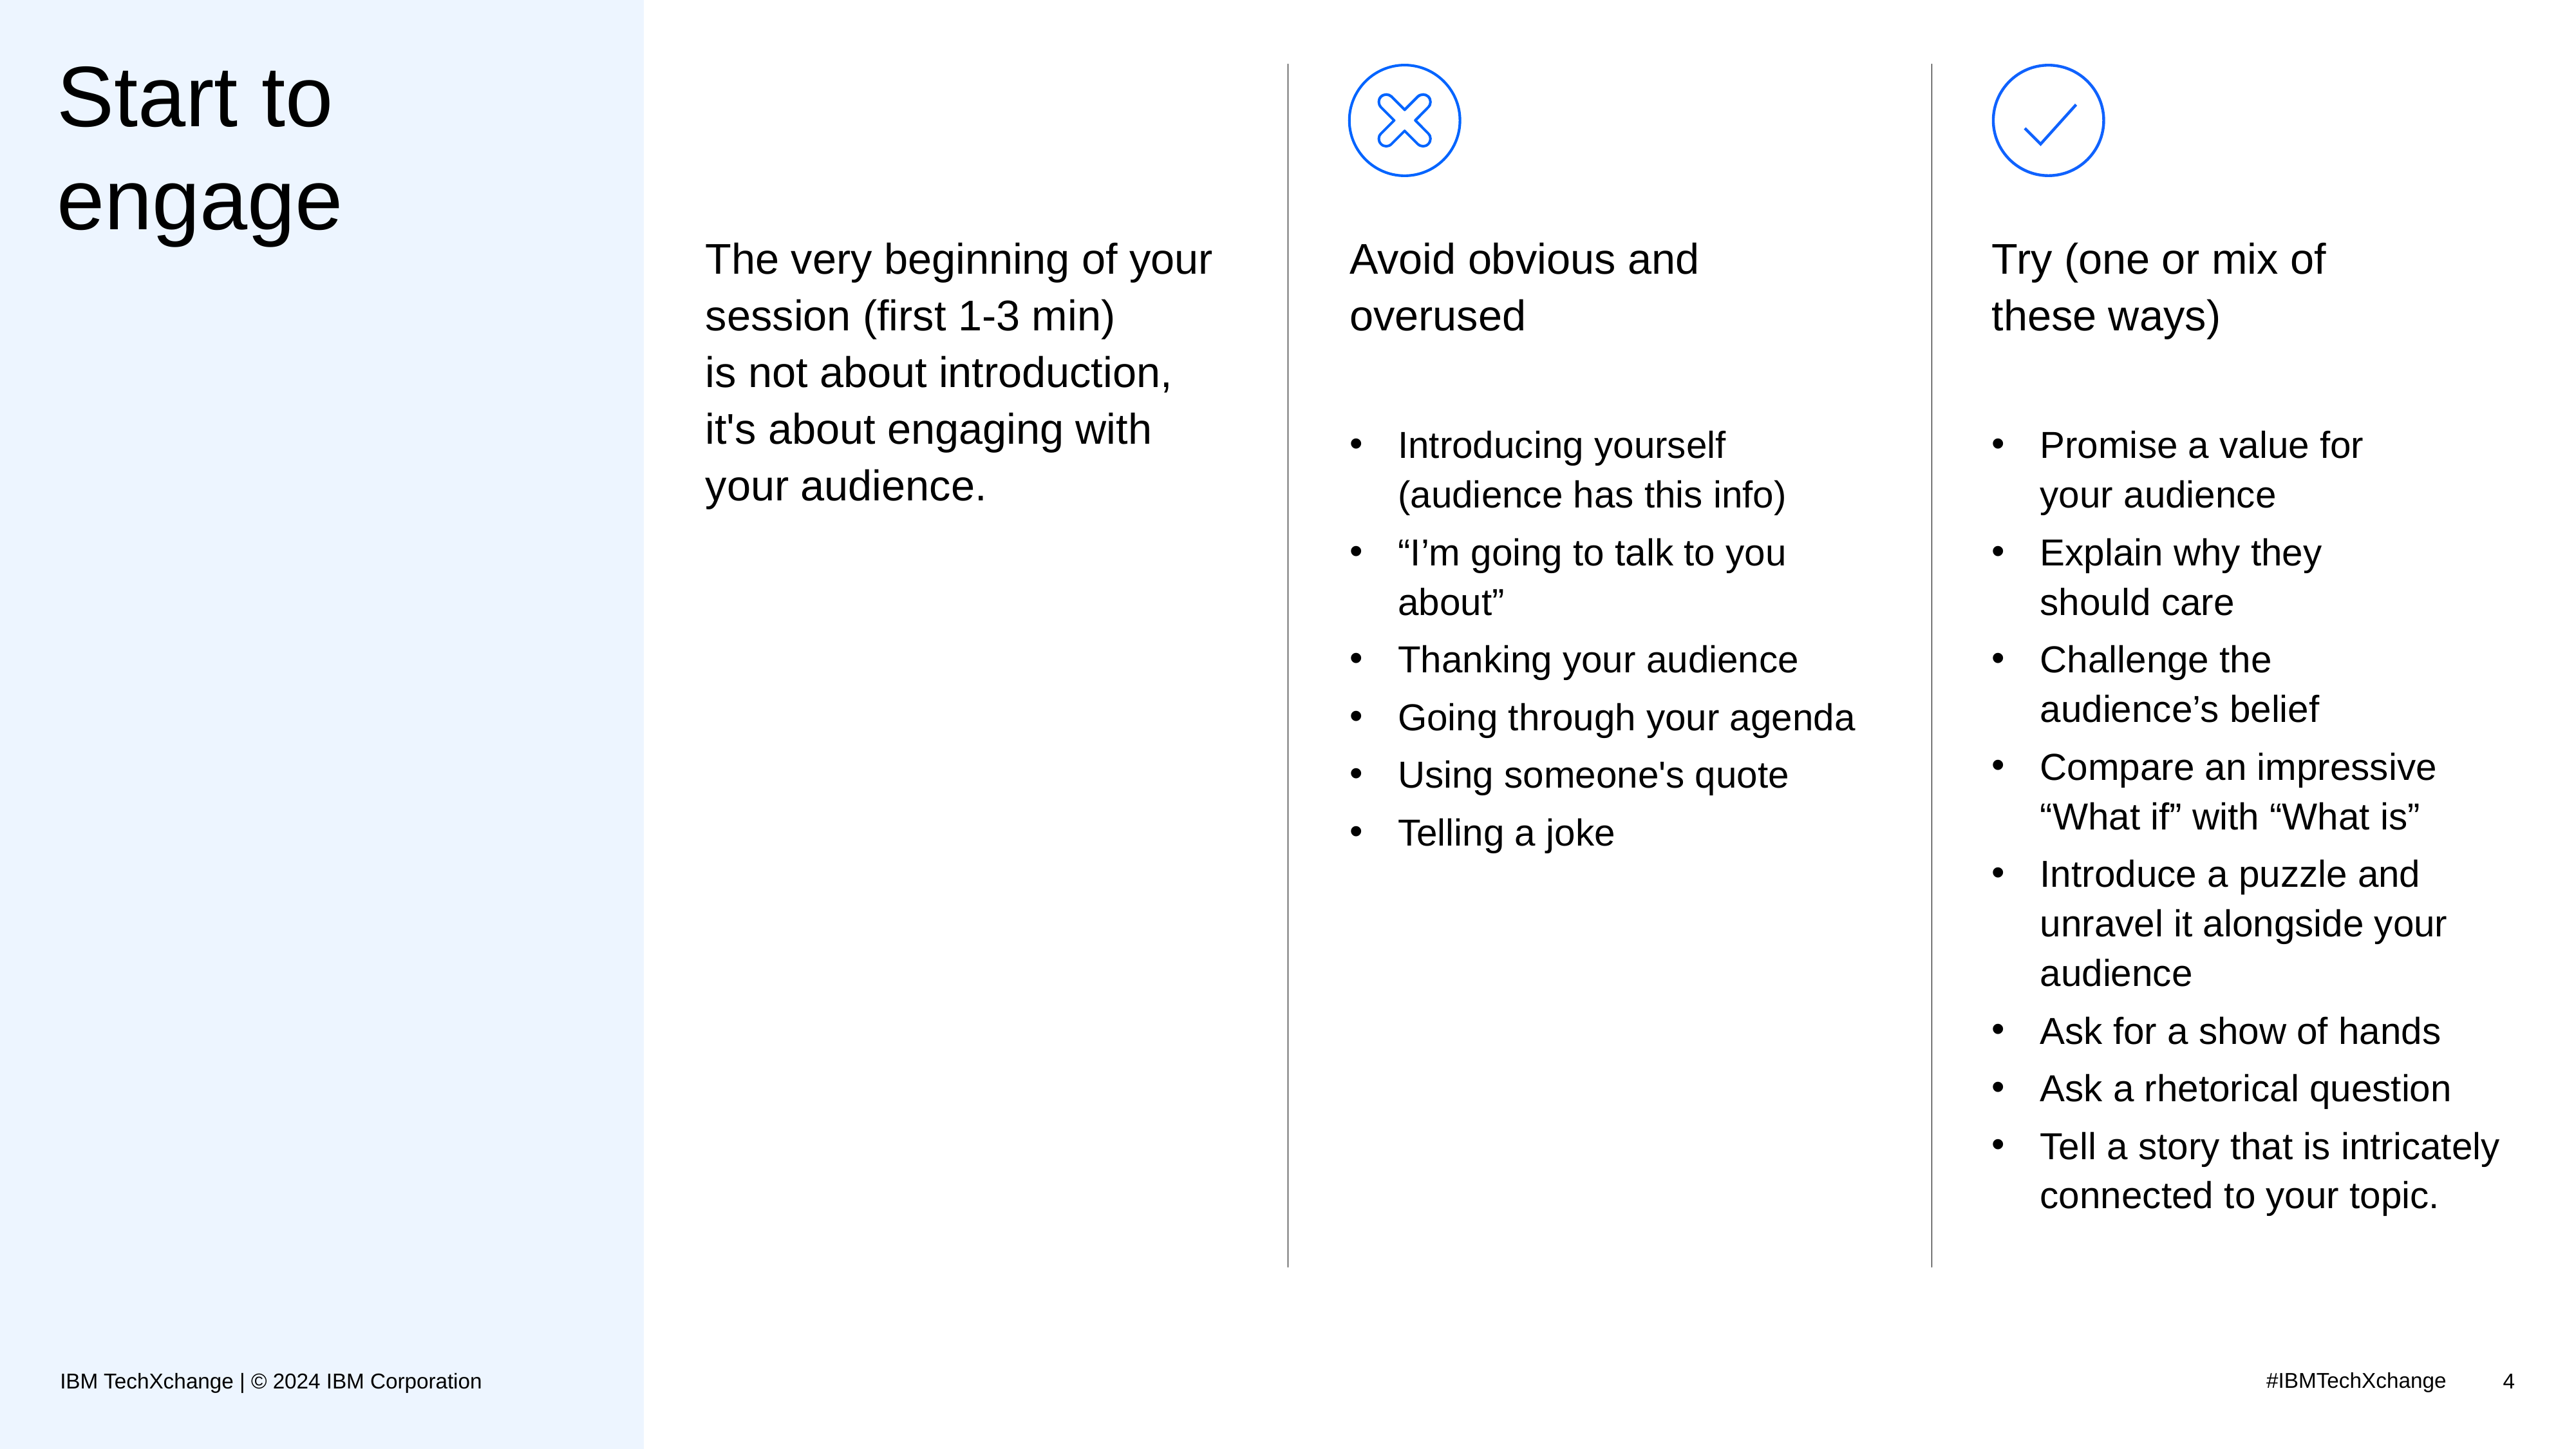

# Start to engage

The very beginning of your session (first 1-3 min)
is not about introduction, it's about engaging with
your audience.
Avoid obvious and overused
Try (one or mix of these ways)
Introducing yourself (audience has this info)
“I’m going to talk to you about”
Thanking your audience
Going through your agenda
Using someone's quote
Telling a joke
Promise a value for
your audience
Explain why they
should care
Challenge the
audience’s belief
Compare an impressive “What if” with “What is”
Introduce a puzzle and unravel it alongside your audience
Ask for a show of hands
Ask a rhetorical question
Tell a story that is intricately connected to your topic.
IBM TechXchange | © 2024 IBM Corporation
4